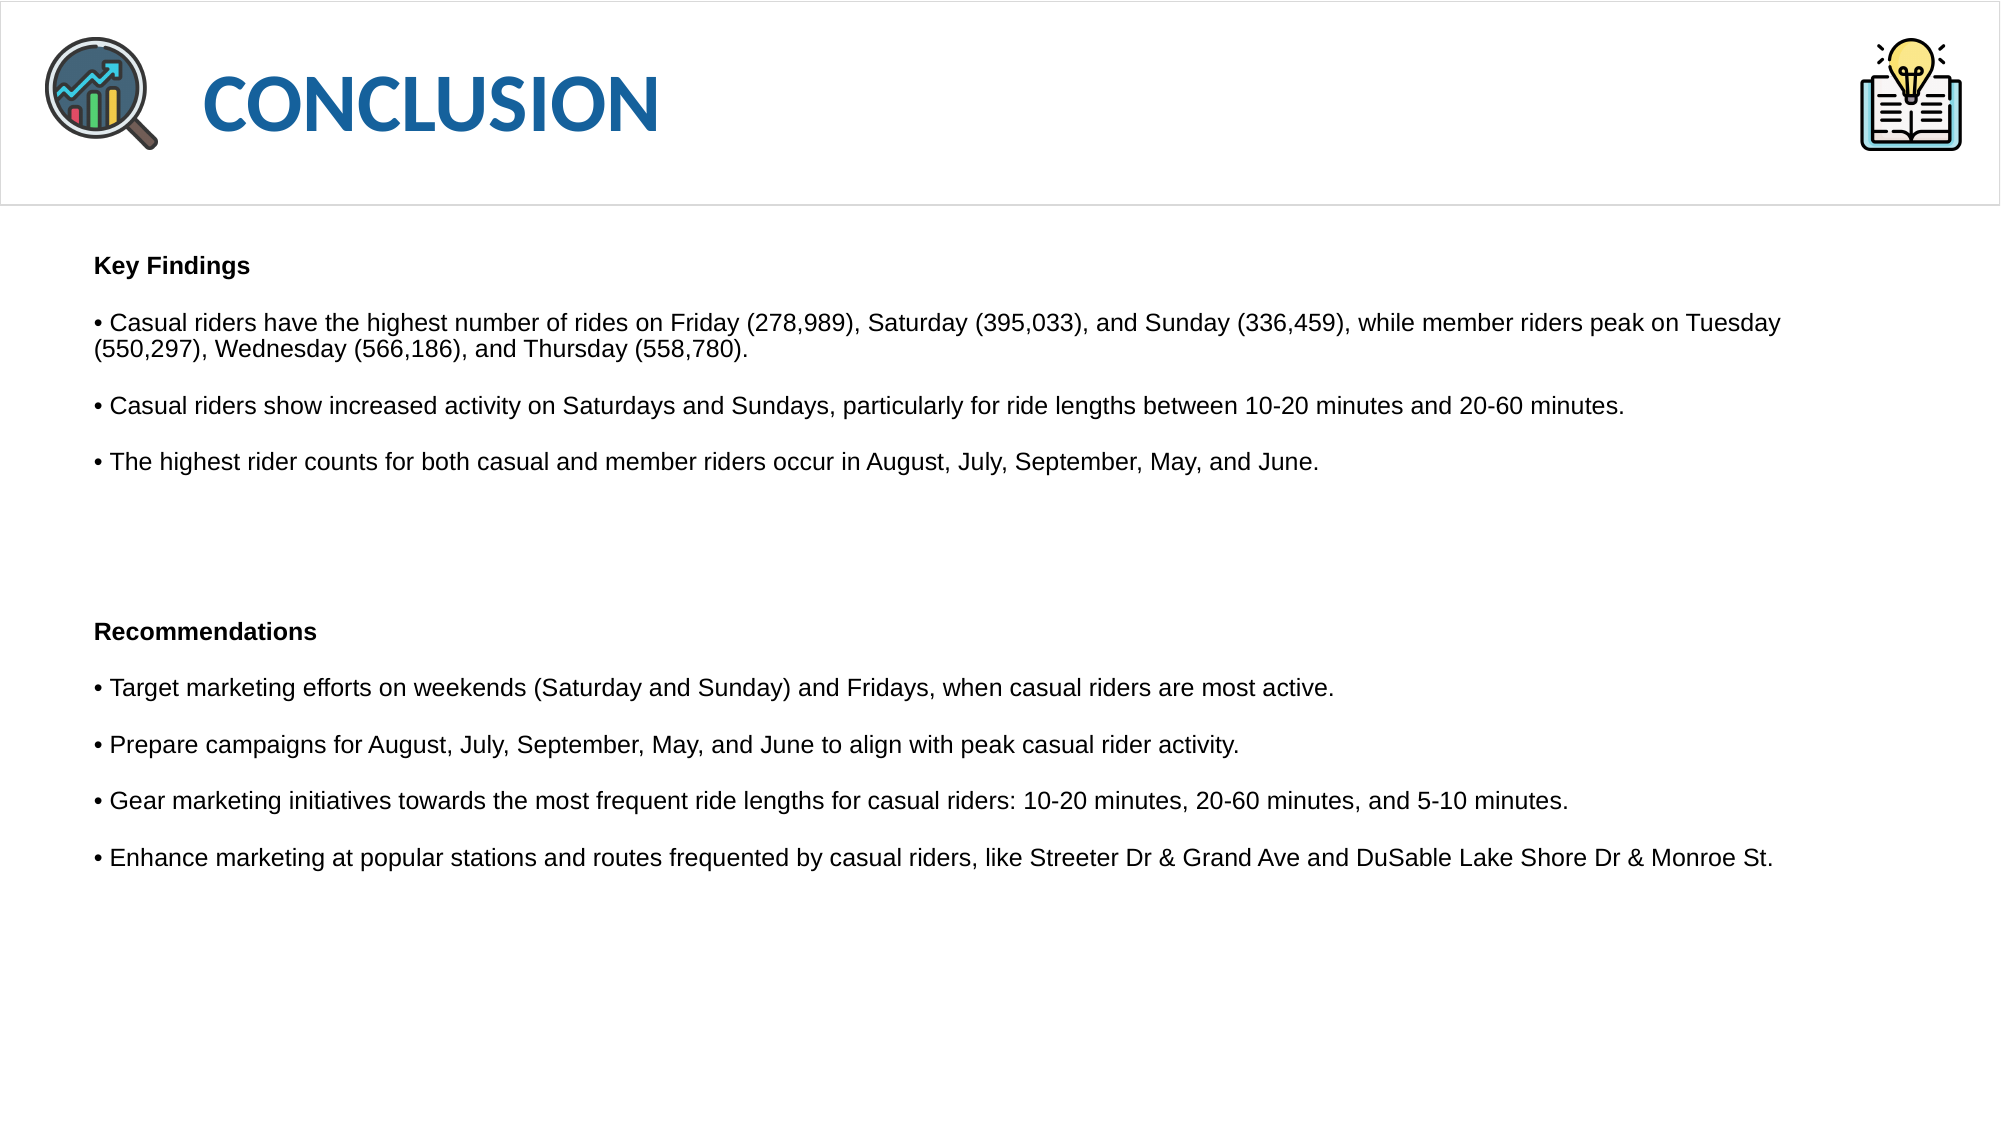

# CONCLUSION
Key Findings
• Casual riders have the highest number of rides on Friday (278,989), Saturday (395,033), and Sunday (336,459), while member riders peak on Tuesday (550,297), Wednesday (566,186), and Thursday (558,780).
• Casual riders show increased activity on Saturdays and Sundays, particularly for ride lengths between 10-20 minutes and 20-60 minutes.
• The highest rider counts for both casual and member riders occur in August, July, September, May, and June.

Recommendations
• Target marketing efforts on weekends (Saturday and Sunday) and Fridays, when casual riders are most active.
• Prepare campaigns for August, July, September, May, and June to align with peak casual rider activity.
• Gear marketing initiatives towards the most frequent ride lengths for casual riders: 10-20 minutes, 20-60 minutes, and 5-10 minutes.
• Enhance marketing at popular stations and routes frequented by casual riders, like Streeter Dr & Grand Ave and DuSable Lake Shore Dr & Monroe St.